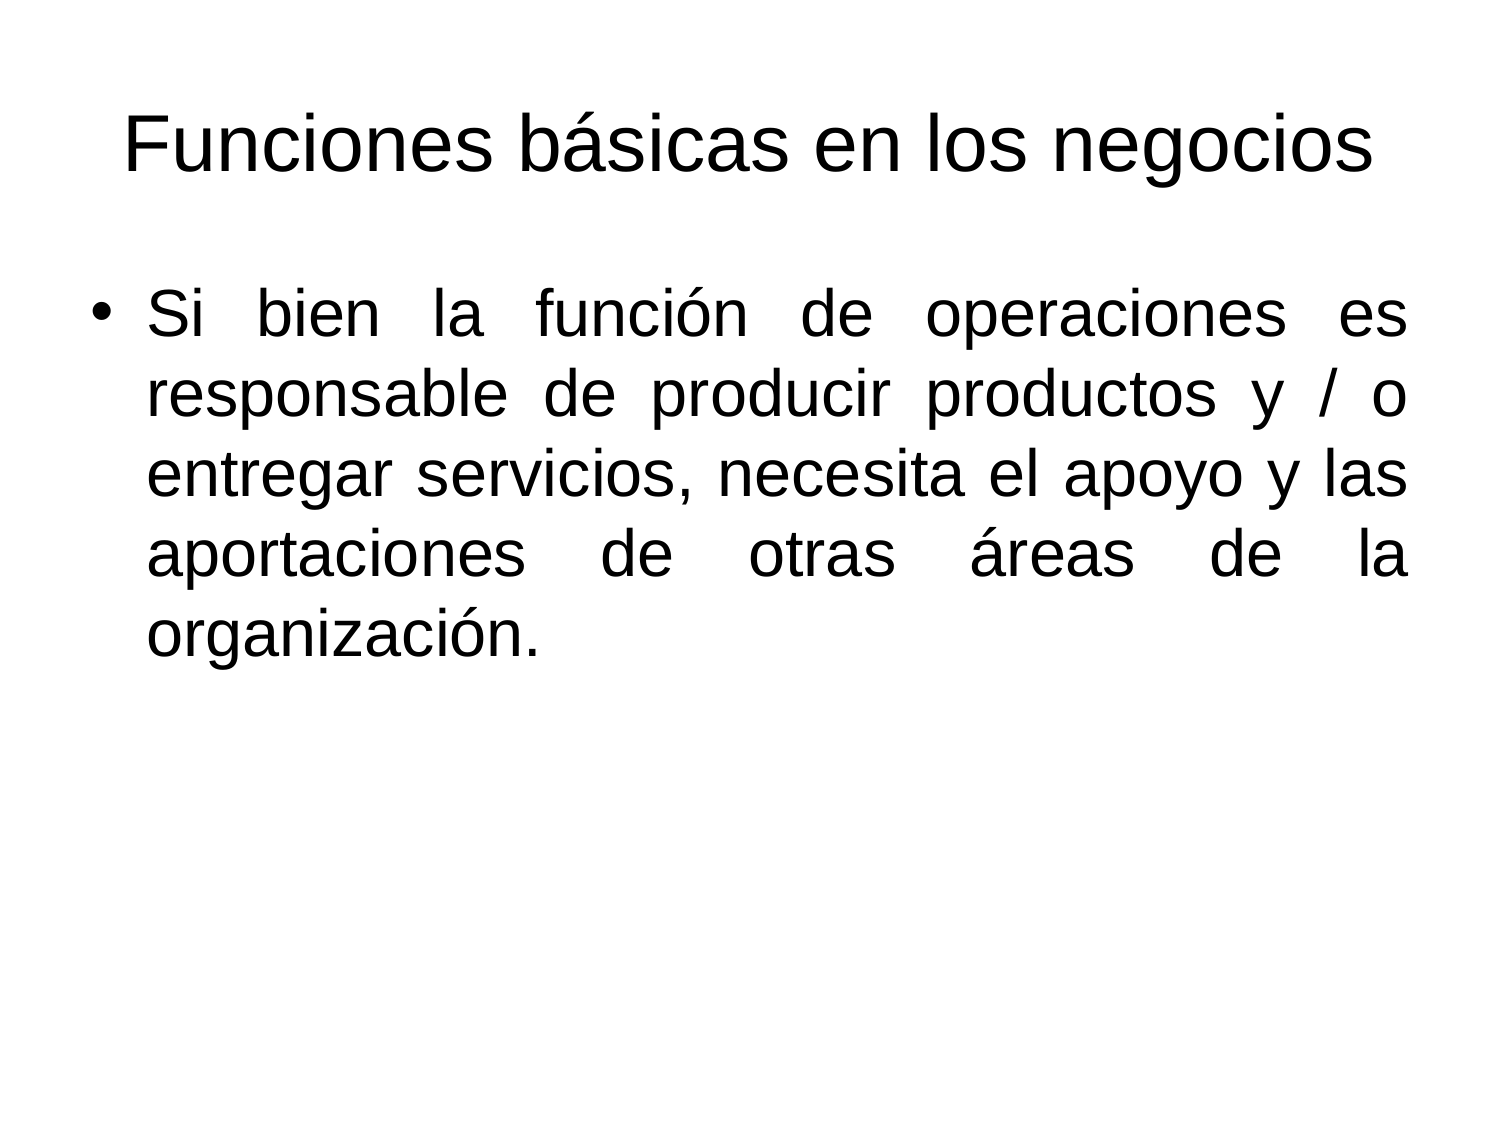

# Funciones básicas en los negocios
Si bien la función de operaciones es responsable de producir productos y / o entregar servicios, necesita el apoyo y las aportaciones de otras áreas de la organización.